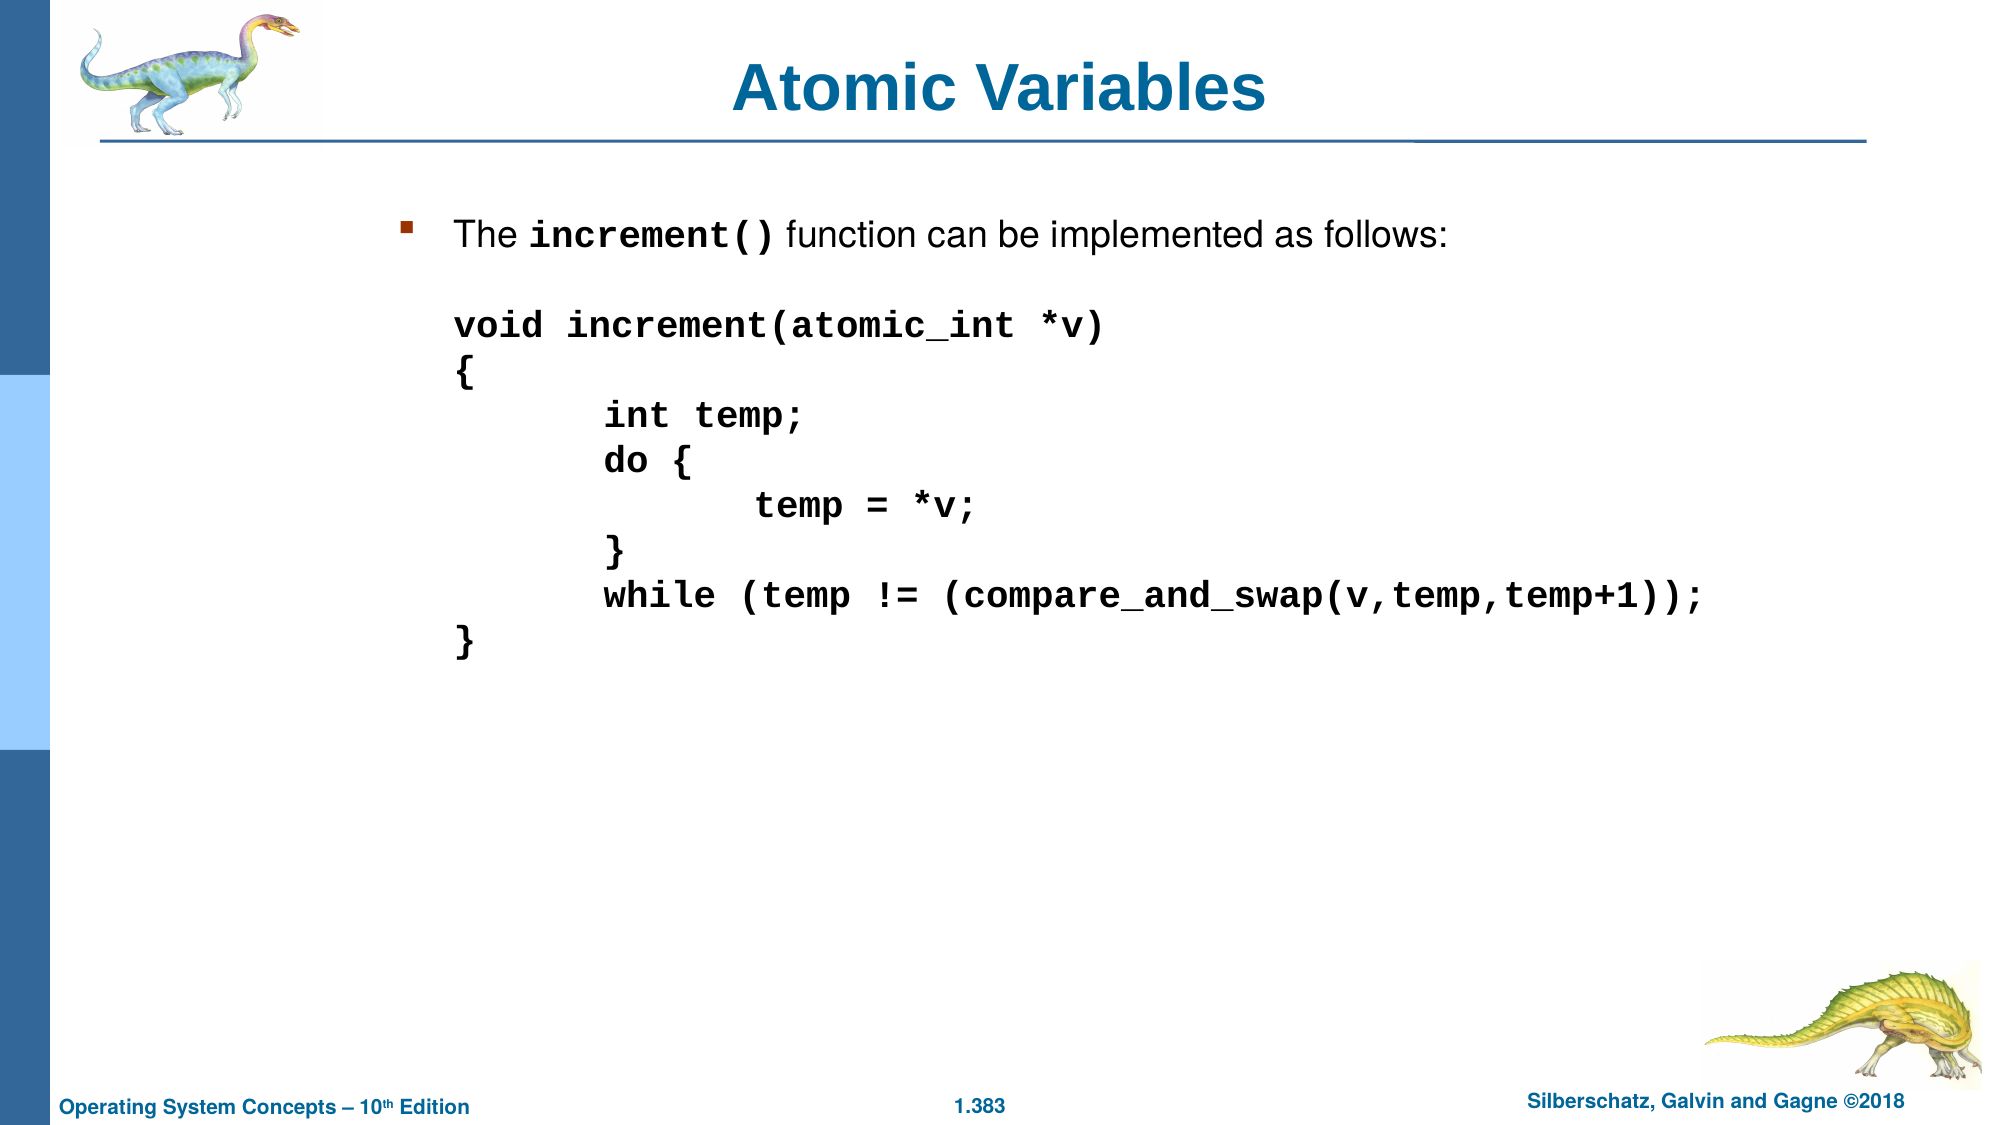

# Atomic Variables
The increment() function can be implemented as follows:
void increment(atomic_int *v)
{
	int temp;
	do {
		temp = *v;
	}
	while (temp != (compare_and_swap(v,temp,temp+1));
}